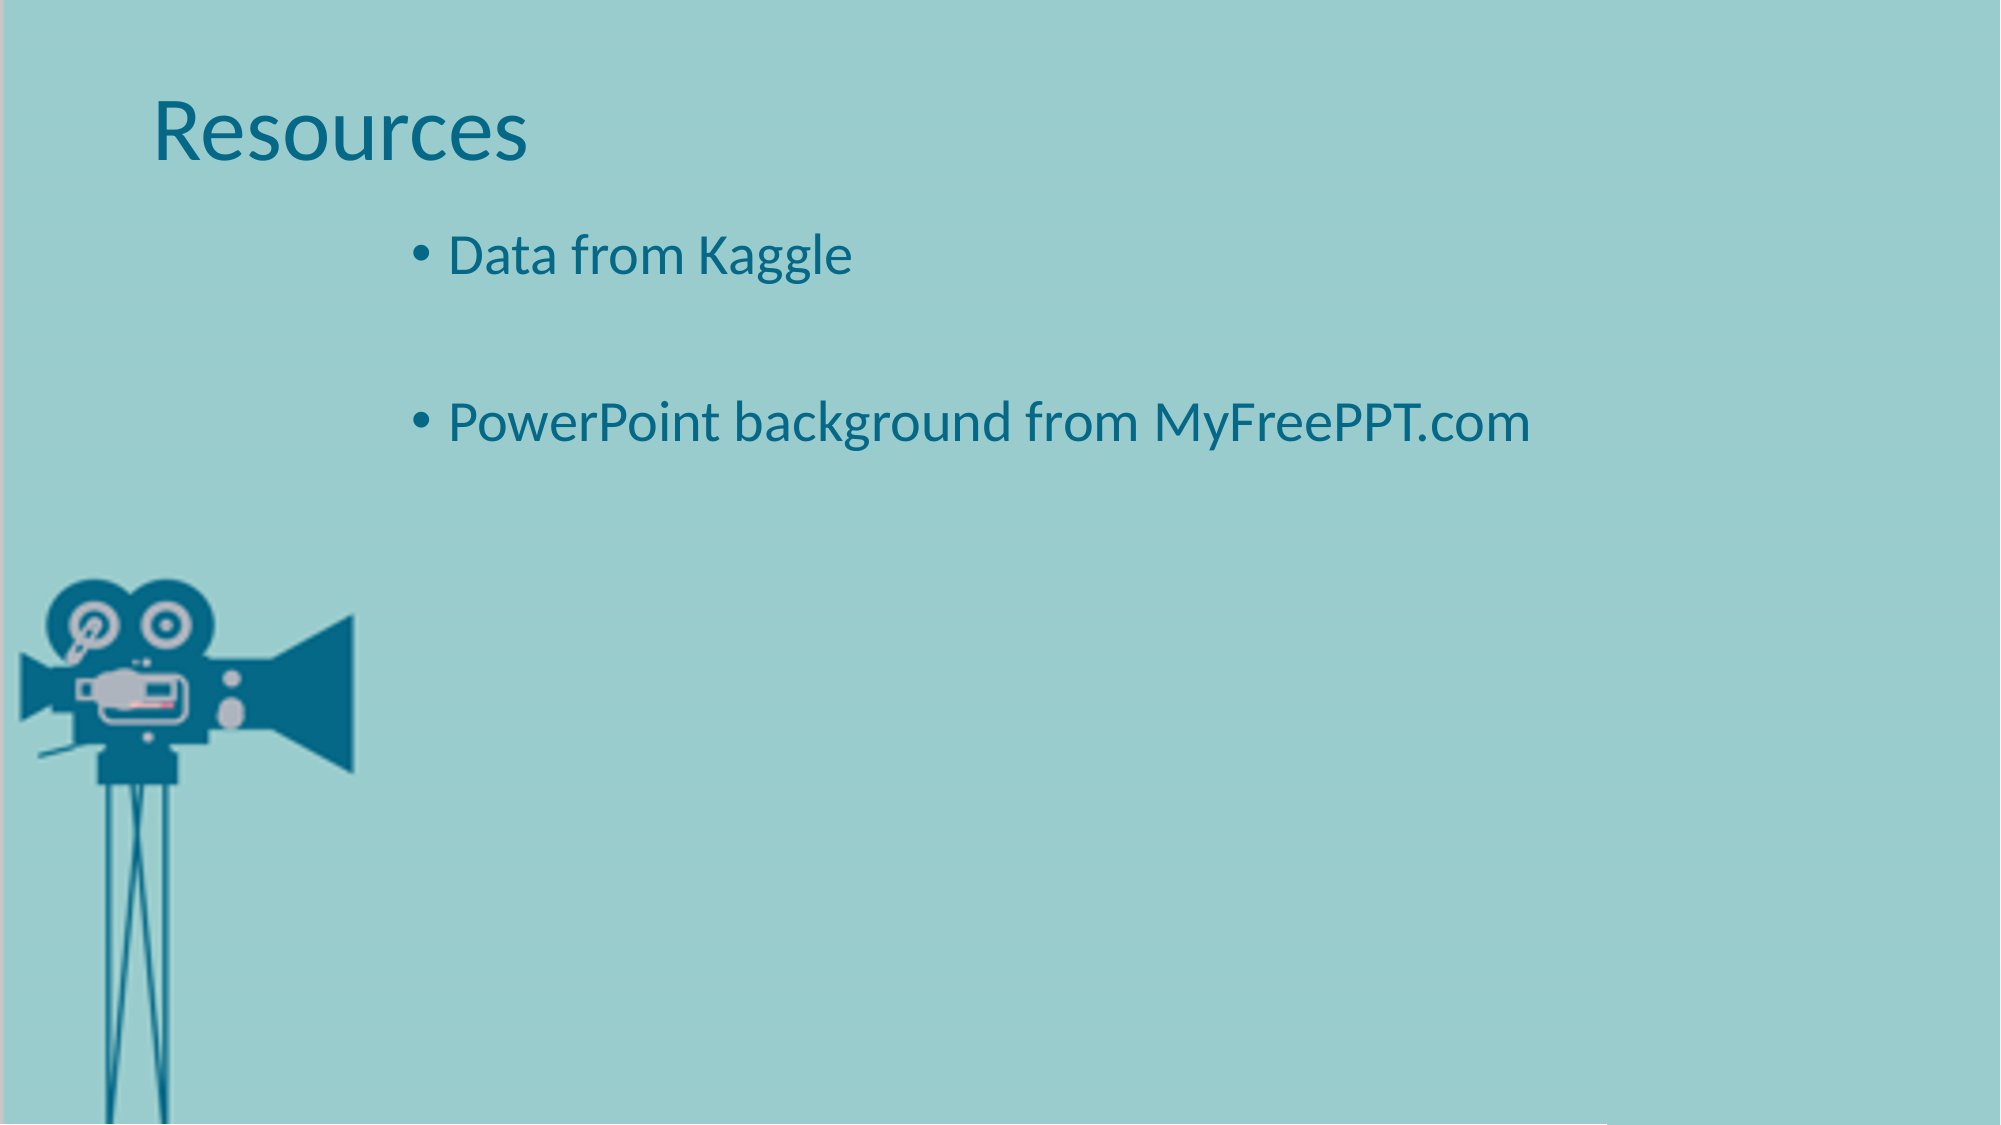

# Resources
Data from Kaggle

PowerPoint background from MyFreePPT.com